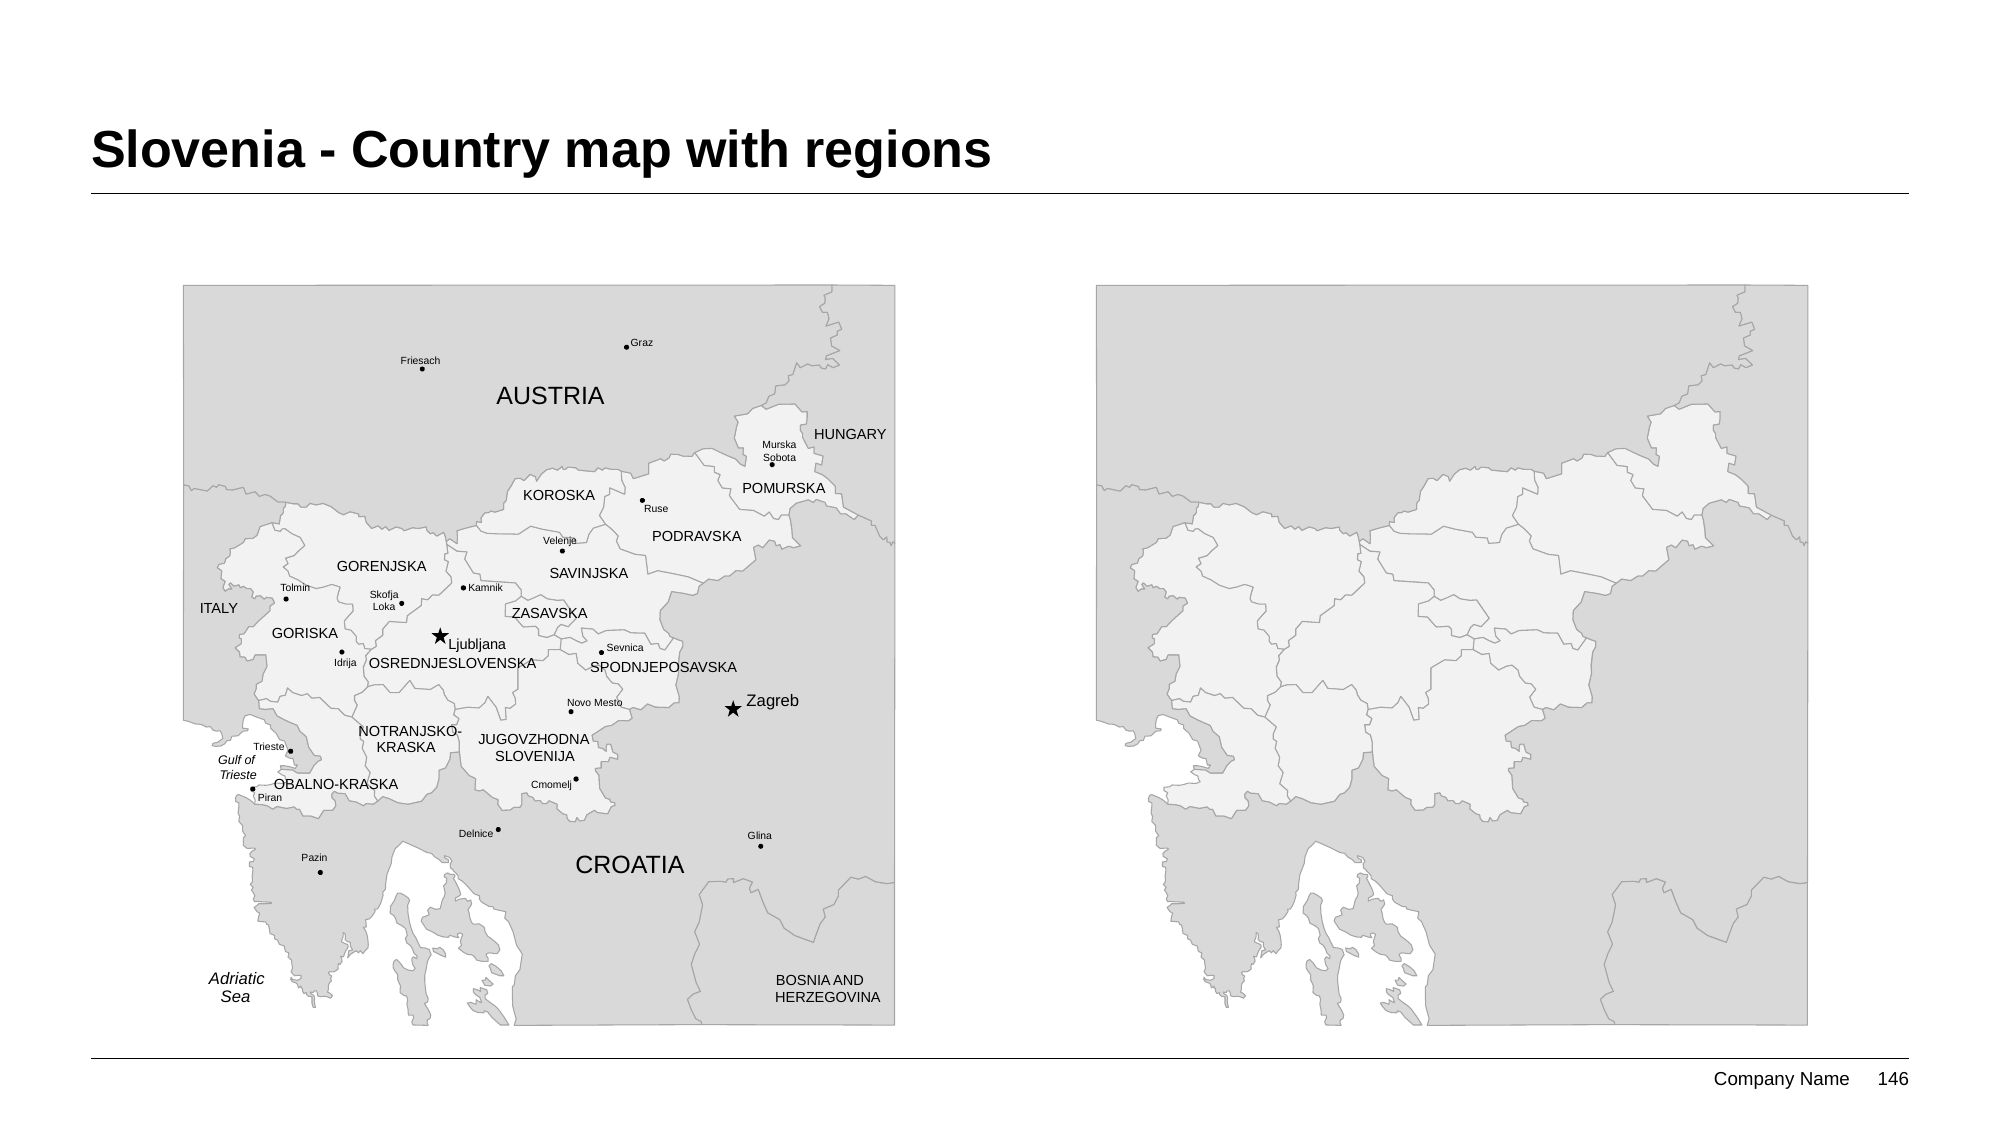

# Slovenia - Country map with regions

Graz

Friesach

AUSTRIA
HUNGARY
Murska
Sobota

POMURSKA
KOROSKA

Ruse
PODRAVSKA
Velenje

GORENJSKA
SAVINJSKA
Tolmin
Kamnik

Skofja

ITALY
Loka

ZASAVSKA
GORISKA

Ljubljana
Sevnica

OSREDNJESLOVENSKA
Idrija
SPODNJEPOSAVSKA
Zagreb
Novo Mesto

 NOTRANJSKO-
JUGOVZHODNA
KRASKA
Trieste
SLOVENIJA

Gulf of
Trieste
OBALNO-KRASKA

Cmomelj

Piran
Delnice

Glina

CROATIA
Pazin

Adriatic
BOSNIA AND
Sea
HERZEGOVINA